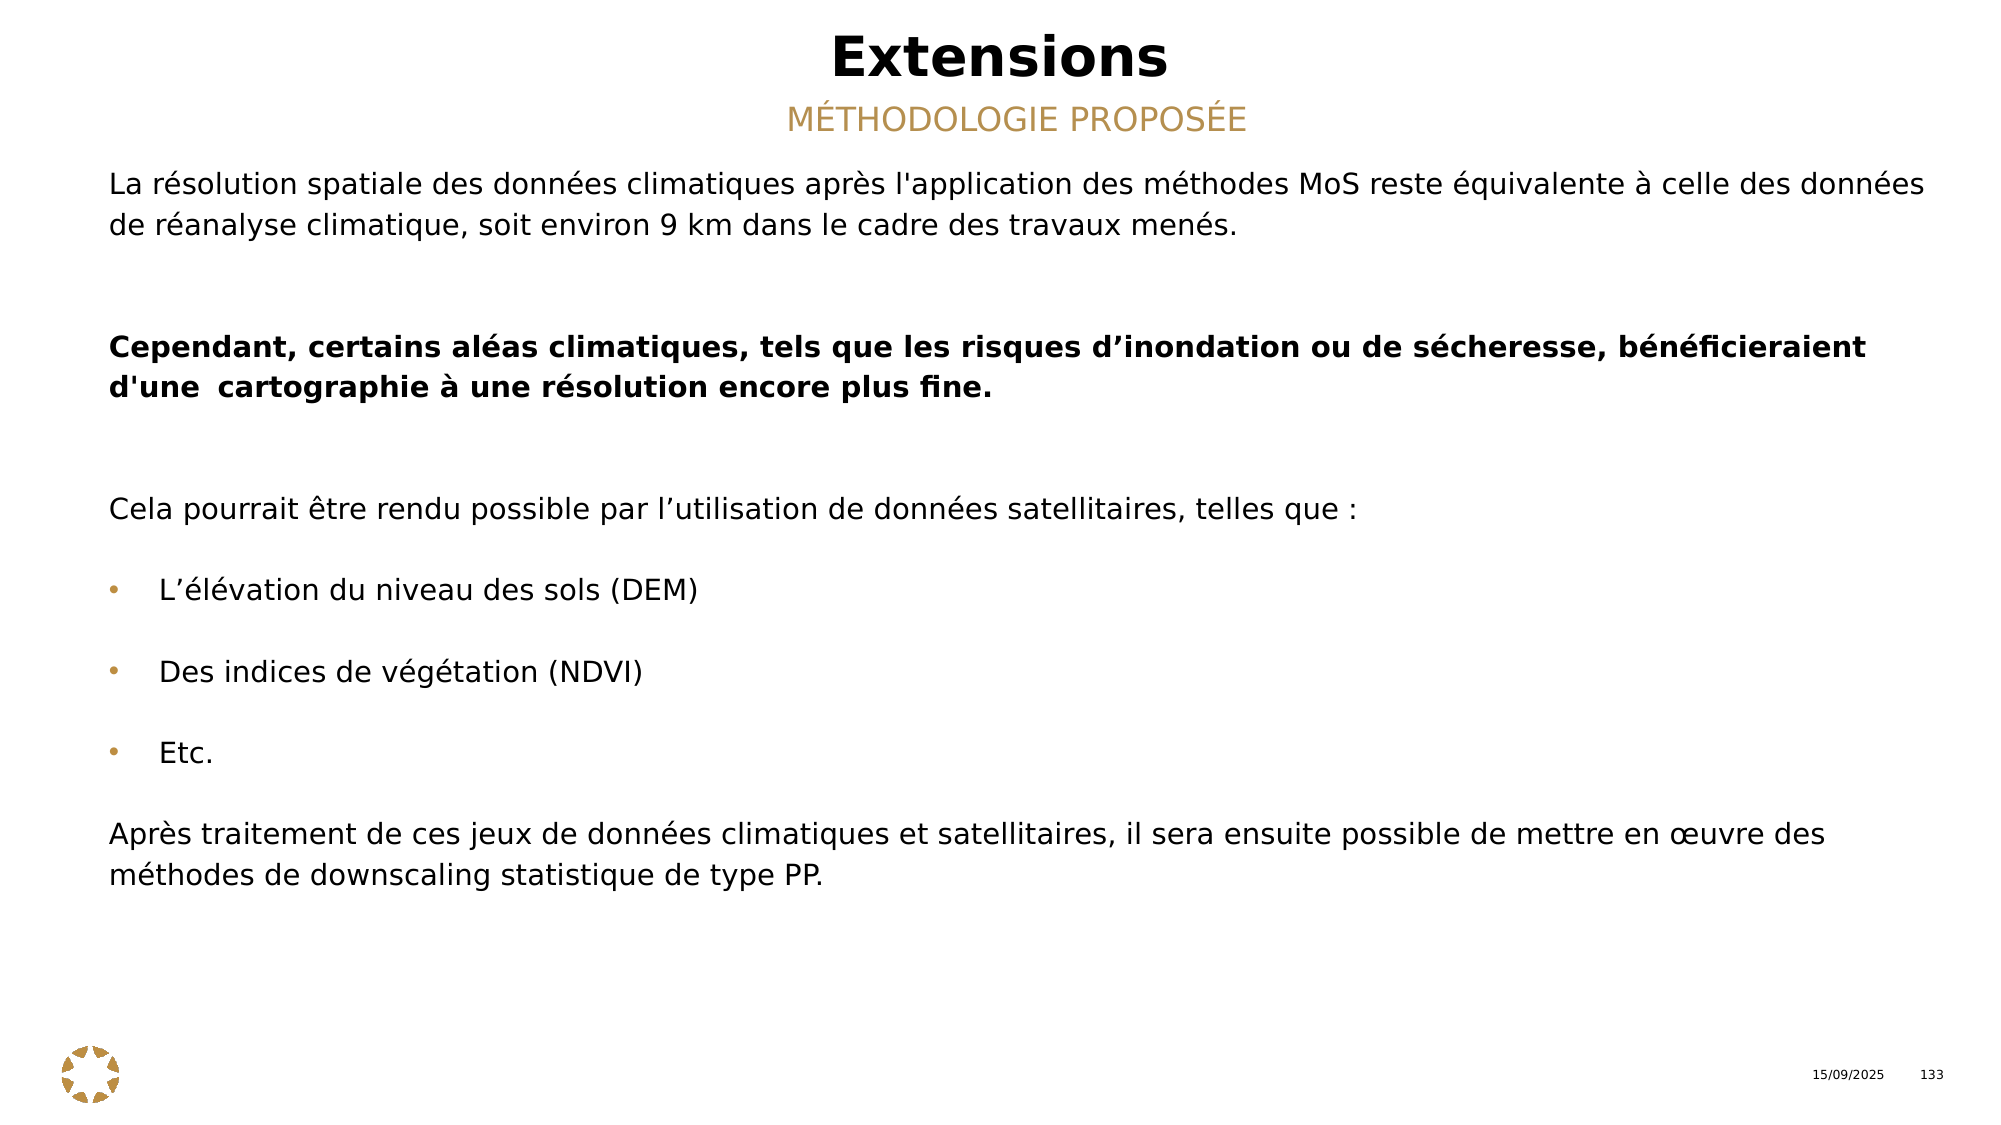

Extensions
MÉTHODOLOGIE PROPOSÉE
La résolution spatiale des données climatiques après l'application des méthodes MoS reste équivalente à celle des données
de réanalyse climatique, soit environ 9 km dans le cadre des travaux menés.

Cependant, certains aléas climatiques, tels que les risques d’inondation ou de sécheresse, bénéficieraient
d'une  cartographie à une résolution encore plus fine.

Cela pourrait être rendu possible par l’utilisation de données satellitaires, telles que :

L’élévation du niveau des sols (DEM)

Des indices de végétation (NDVI)

Etc.

Après traitement de ces jeux de données climatiques et satellitaires, il sera ensuite possible de mettre en œuvre des
méthodes de downscaling statistique de type PP.